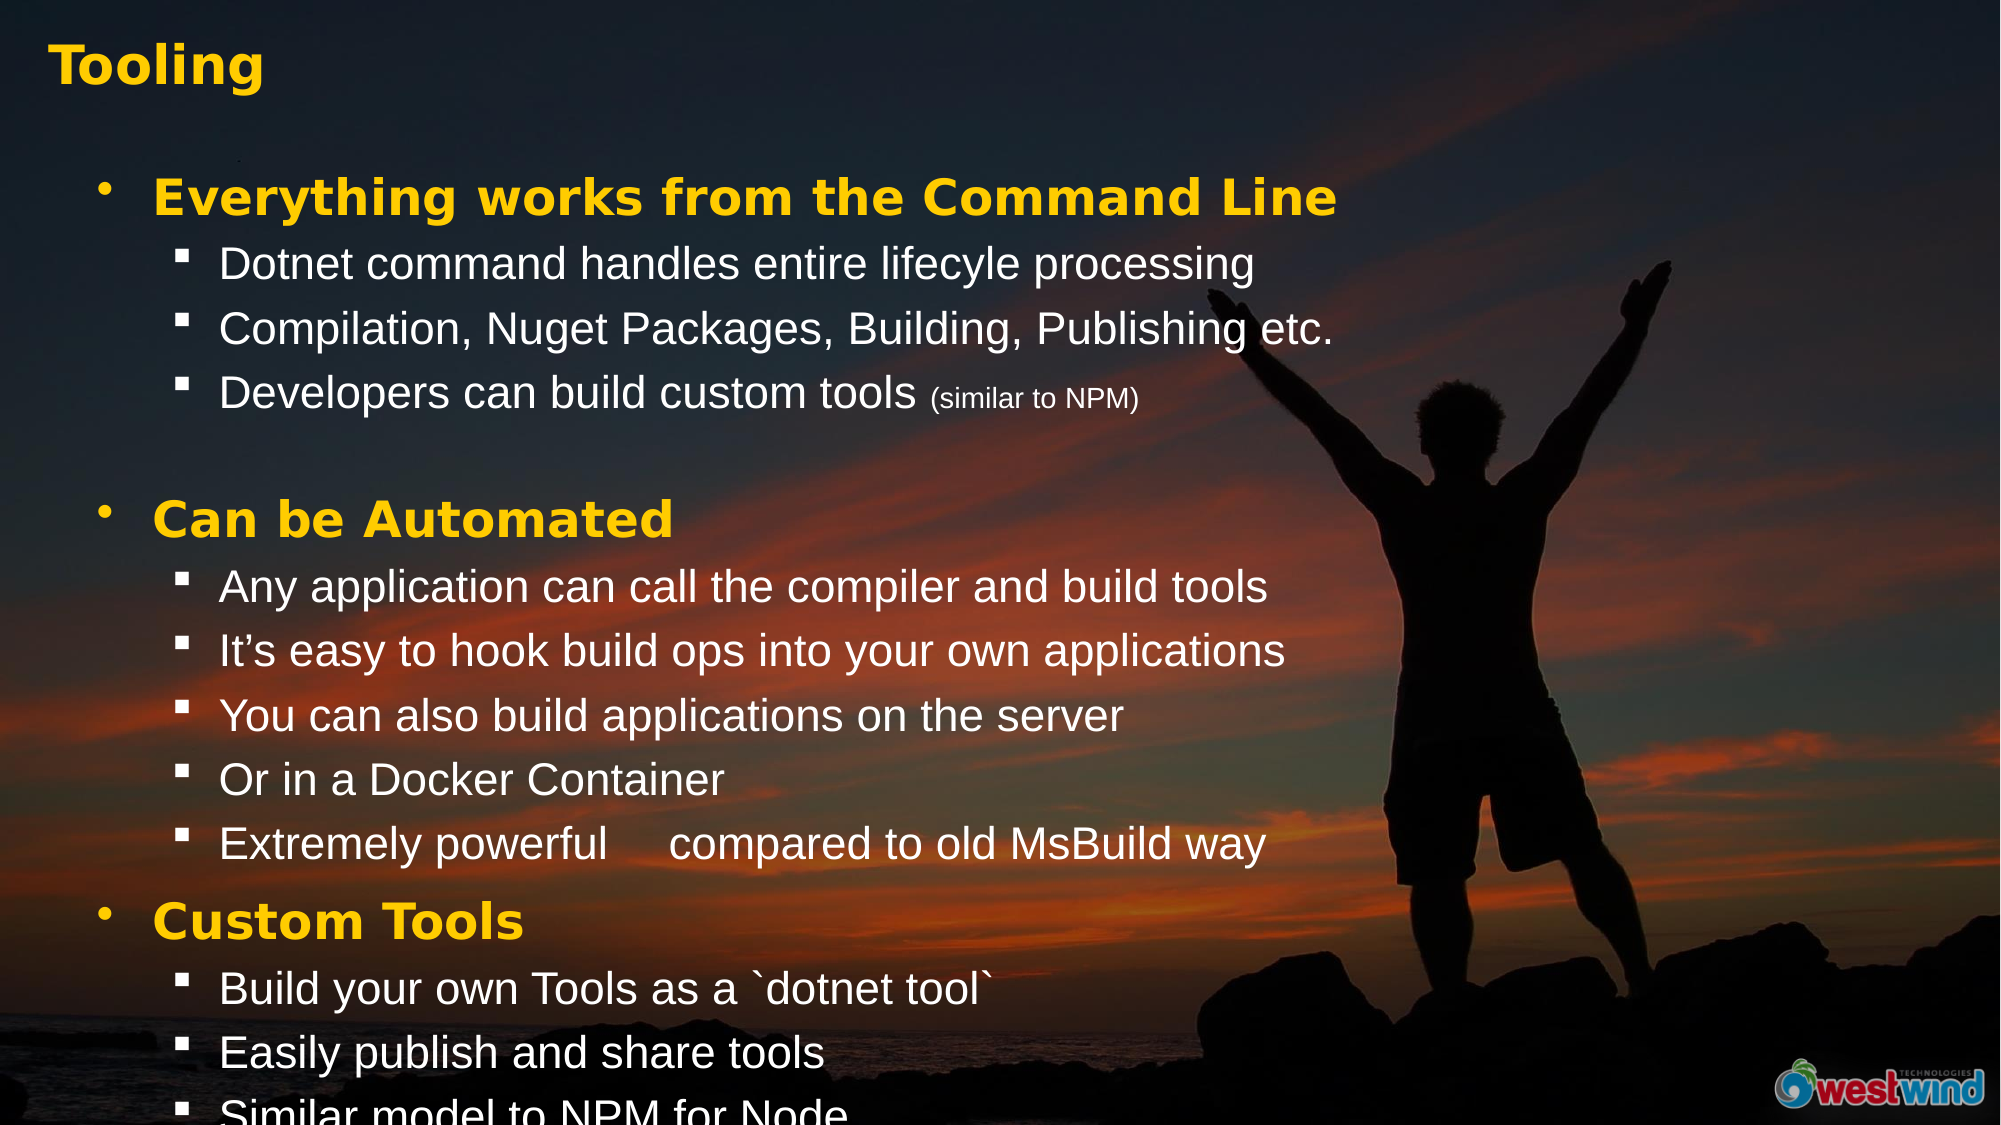

# Tooling
Everything works from the Command Line
Dotnet command handles entire lifecyle processing
Compilation, Nuget Packages, Building, Publishing etc.
Developers can build custom tools (similar to NPM)

Can be Automated
Any application can call the compiler and build tools
It’s easy to hook build ops into your own applications
You can also build applications on the server
Or in a Docker Container
Extremely powerful 	compared to old MsBuild way
Custom Tools
Build your own Tools as a `dotnet tool`
Easily publish and share tools
Similar model to NPM for Node